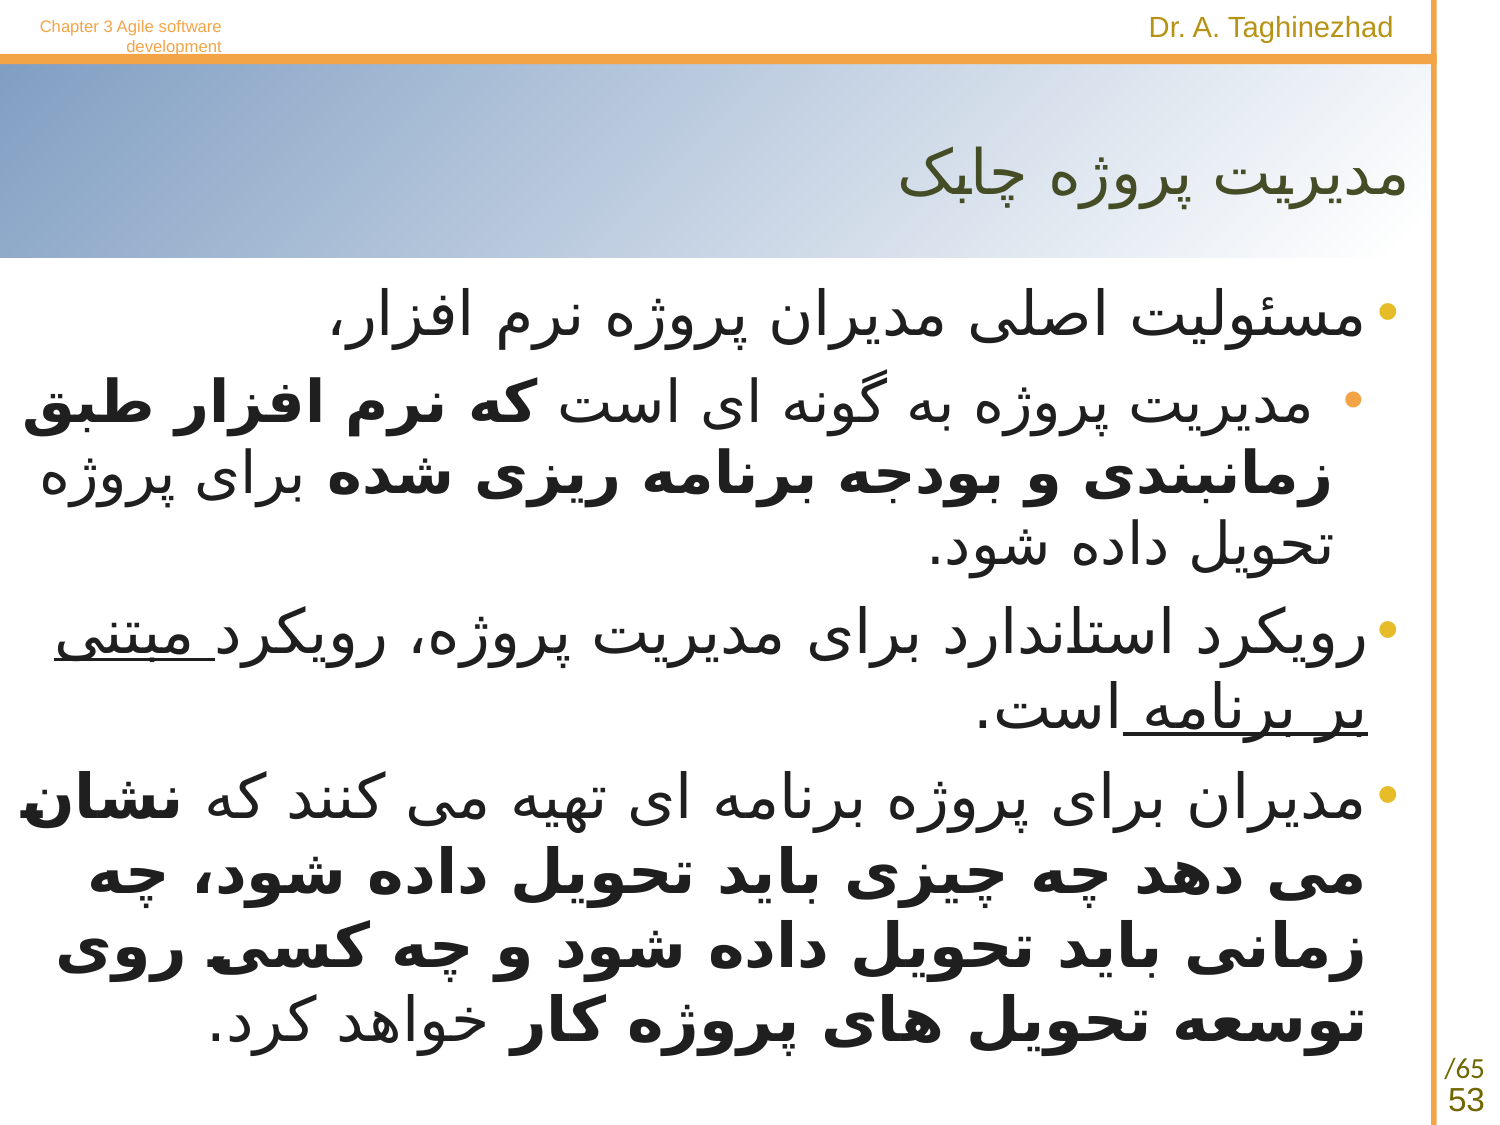

Chapter 3 Agile software development
# مدیریت پروژه چابک
مسئولیت اصلی مدیران پروژه نرم افزار،
 مدیریت پروژه به گونه ای است که نرم افزار طبق زمانبندی و بودجه برنامه ریزی شده برای پروژه تحویل داده شود.
رویکرد استاندارد برای مدیریت پروژه، رویکرد مبتنی بر برنامه است.
مدیران برای پروژه برنامه ای تهیه می کنند که نشان می دهد چه چیزی باید تحویل داده شود، چه زمانی باید تحویل داده شود و چه کسی روی توسعه تحویل‌ های پروژه کار خواهد کرد.
53